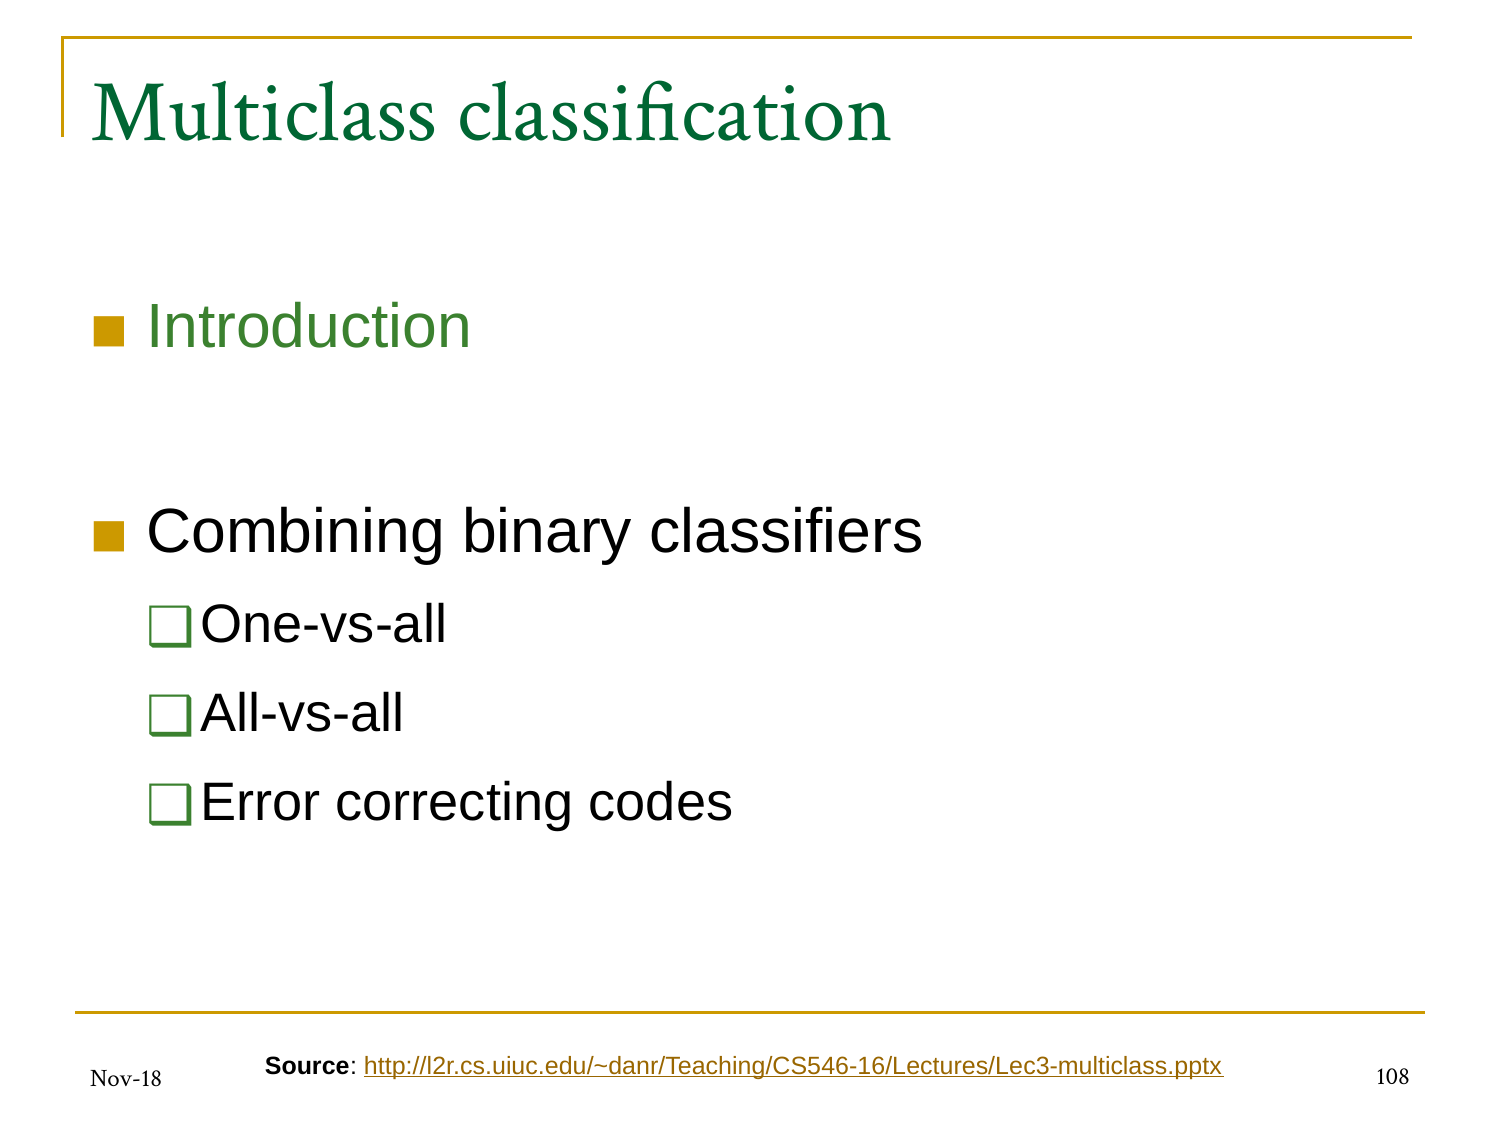

# Multiclass classification
Introduction

Combining binary classifiers
One-vs-all
All-vs-all
Error correcting codes

Nov-18
108
Source: http://l2r.cs.uiuc.edu/~danr/Teaching/CS546-16/Lectures/Lec3-multiclass.pptx